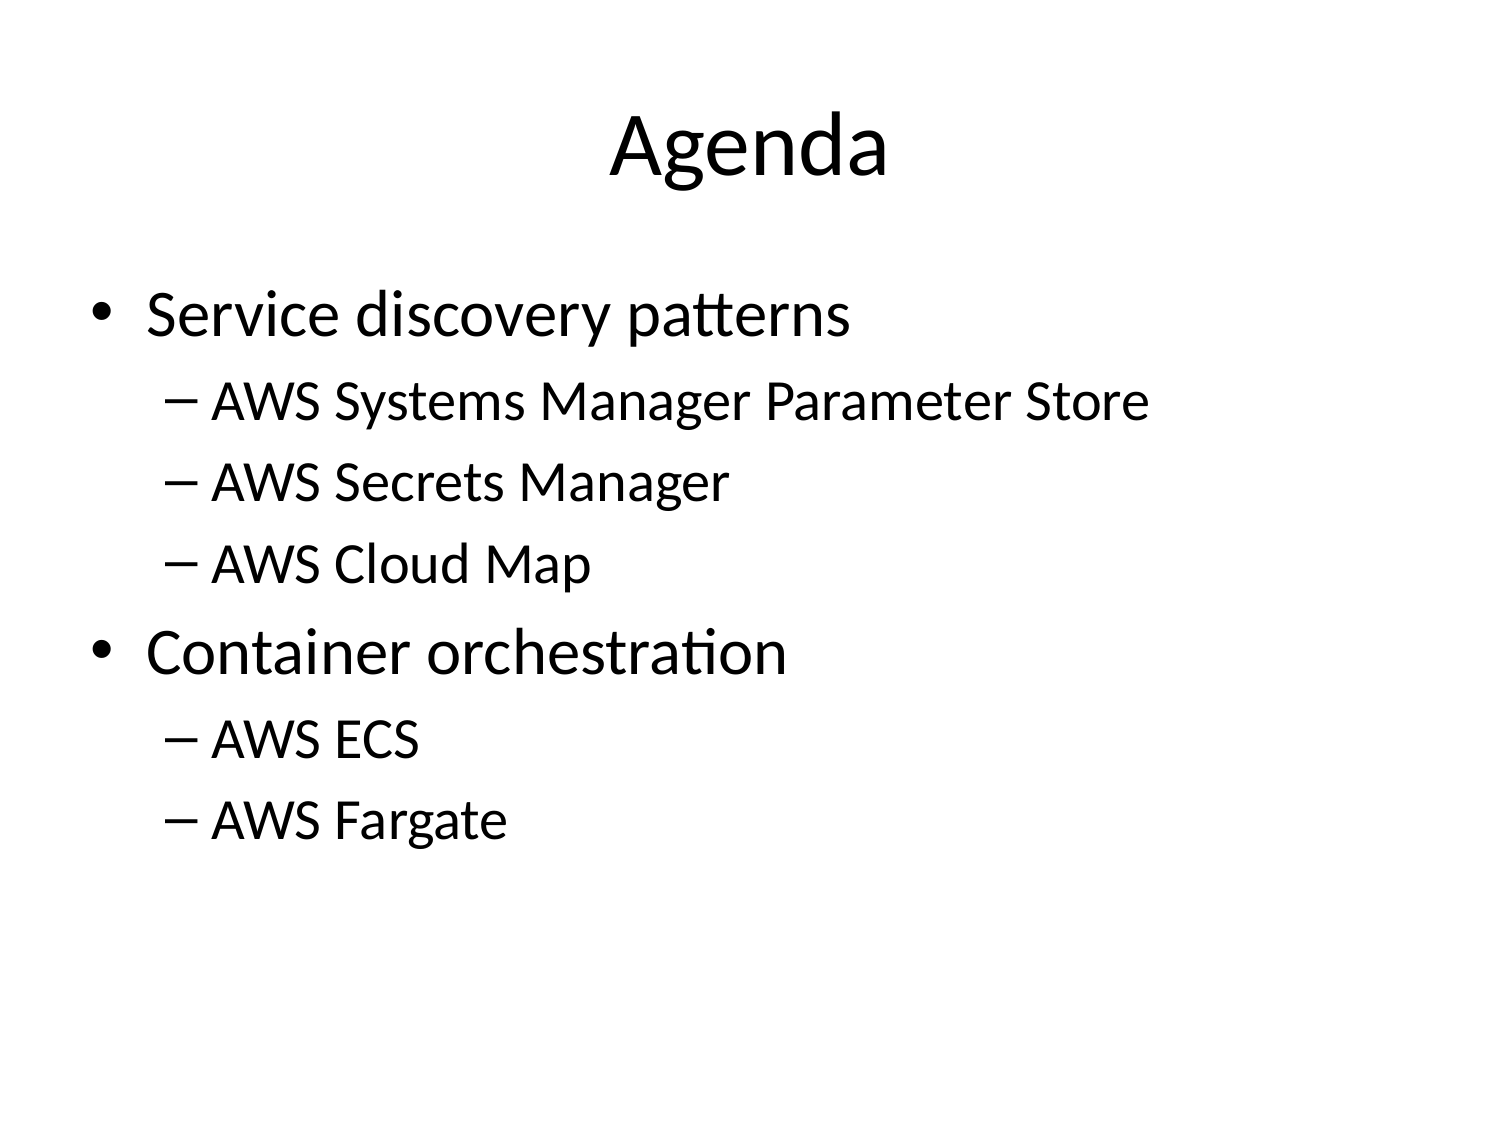

# Agenda
Service discovery patterns
AWS Systems Manager Parameter Store
AWS Secrets Manager
AWS Cloud Map
Container orchestration
AWS ECS
AWS Fargate